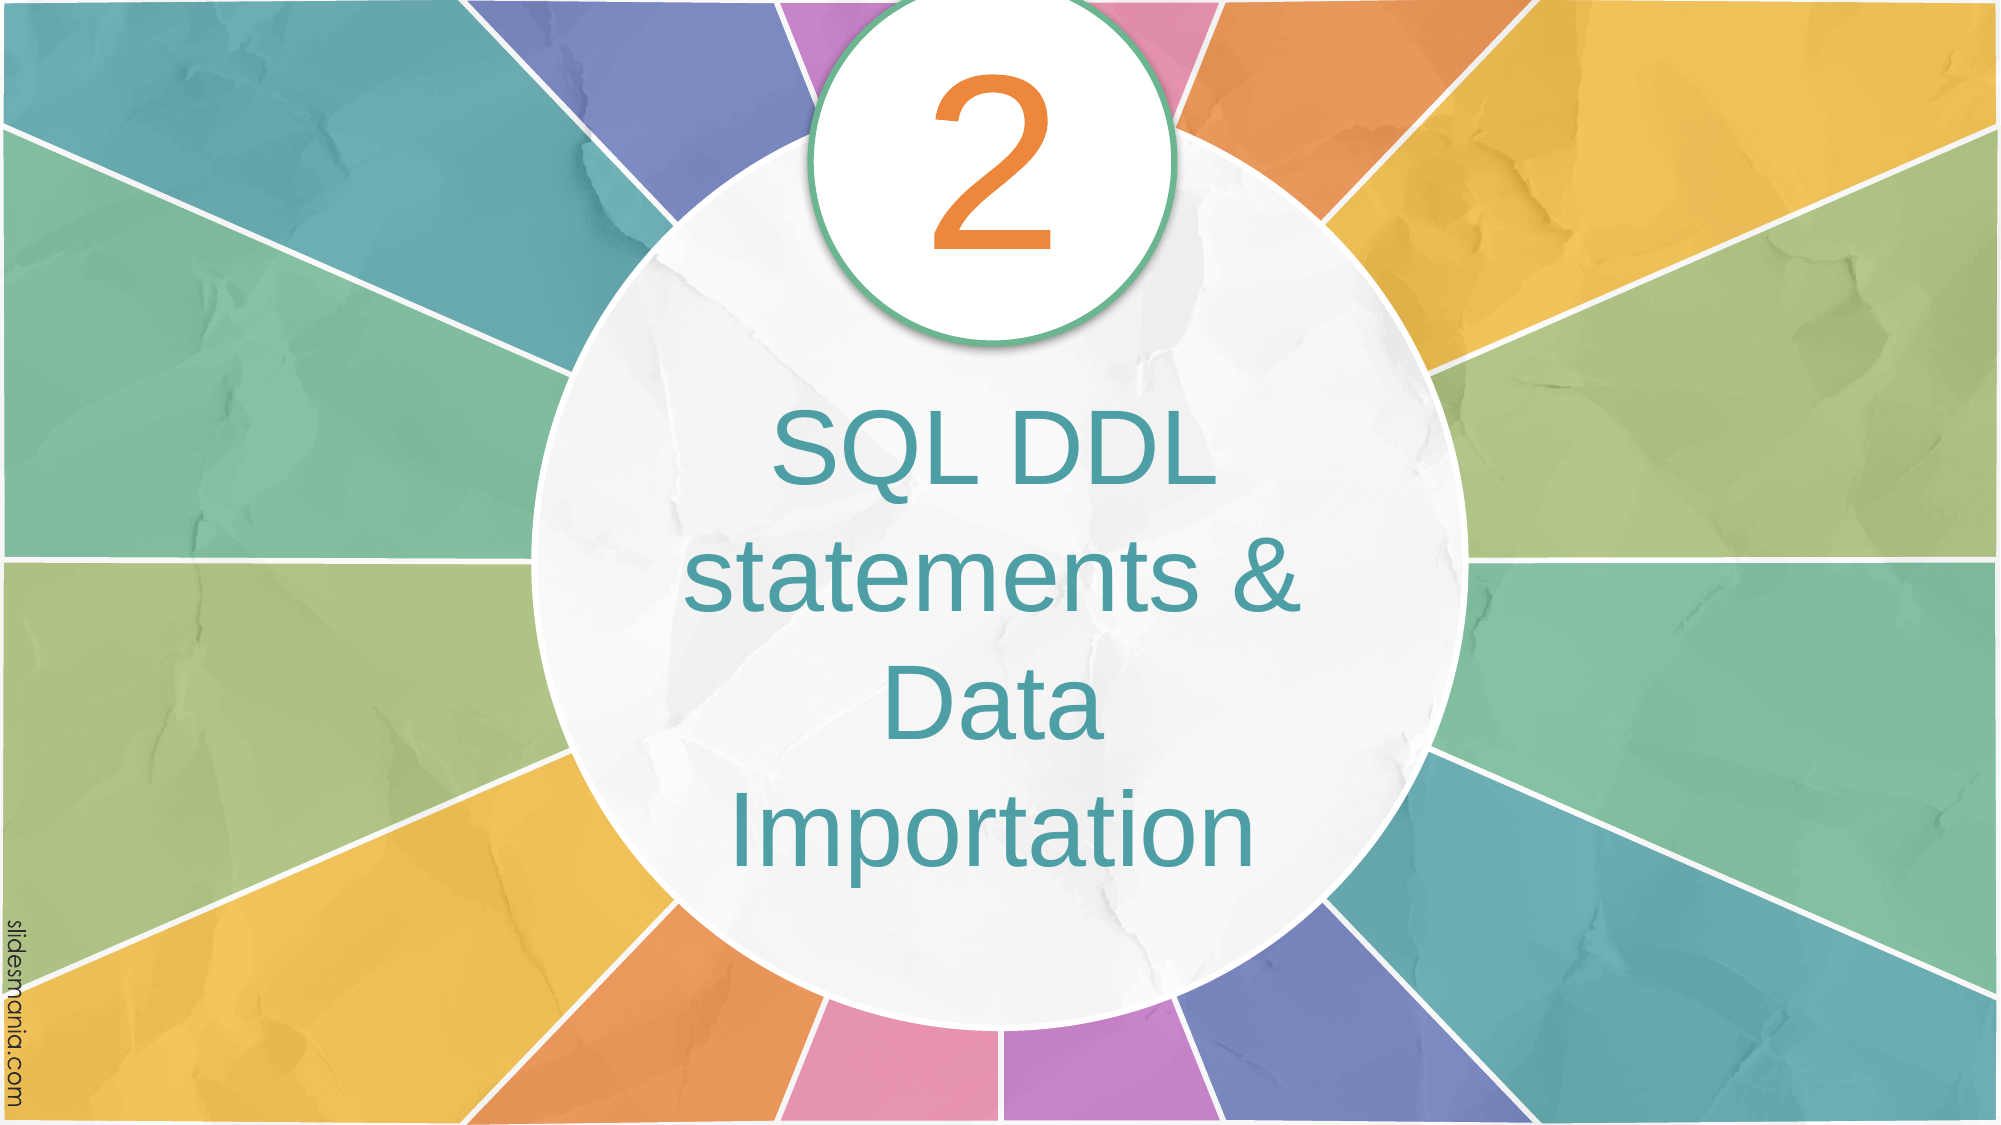

2
# SQL DDL statements & Data Importation